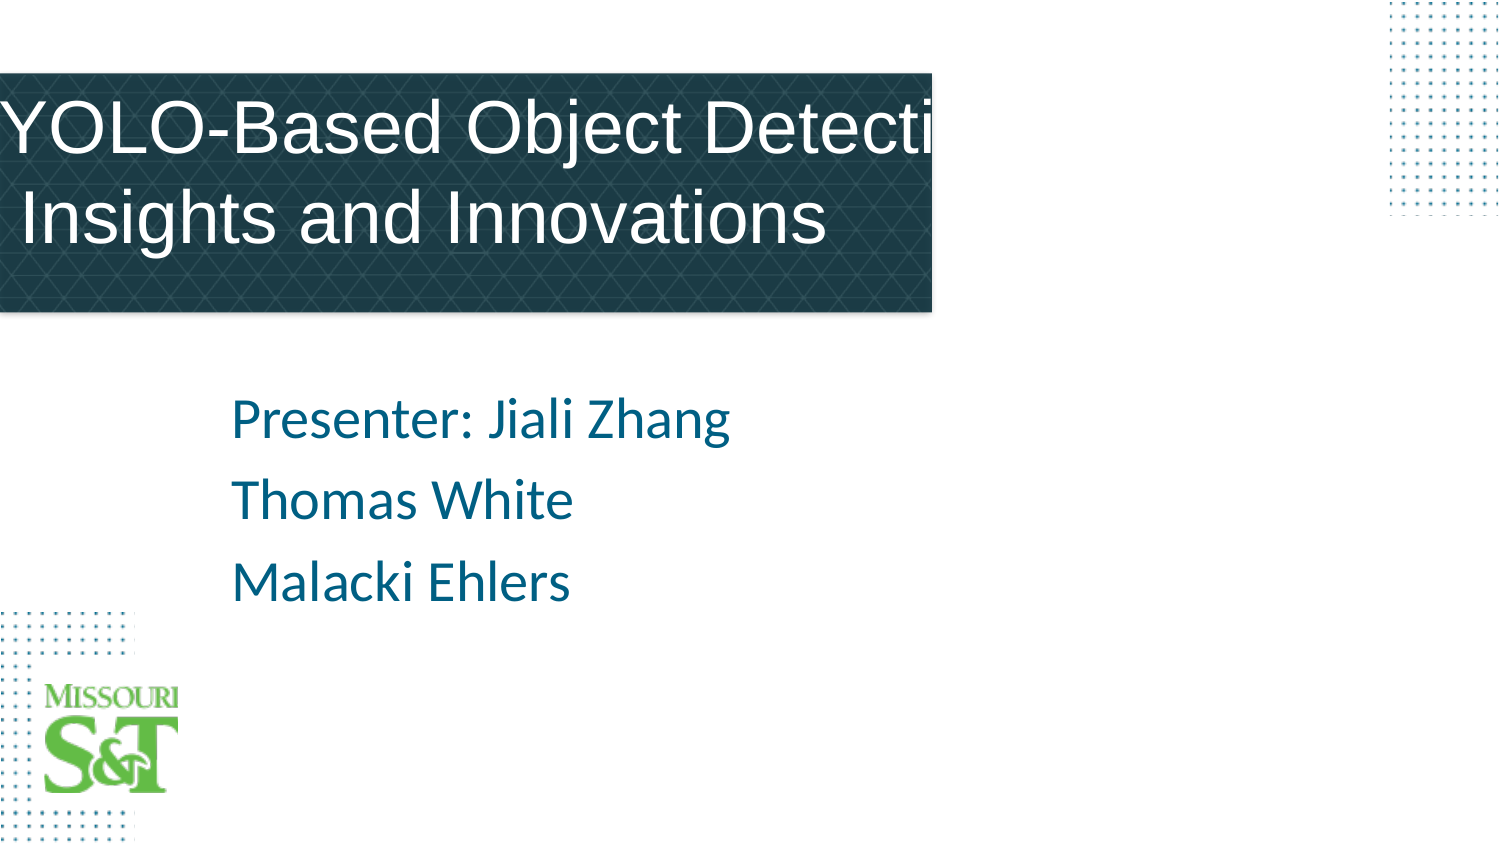

# YOLO-Based Object Detection: Insights and Innovations
Presenter: Jiali Zhang
Thomas White
Malacki Ehlers